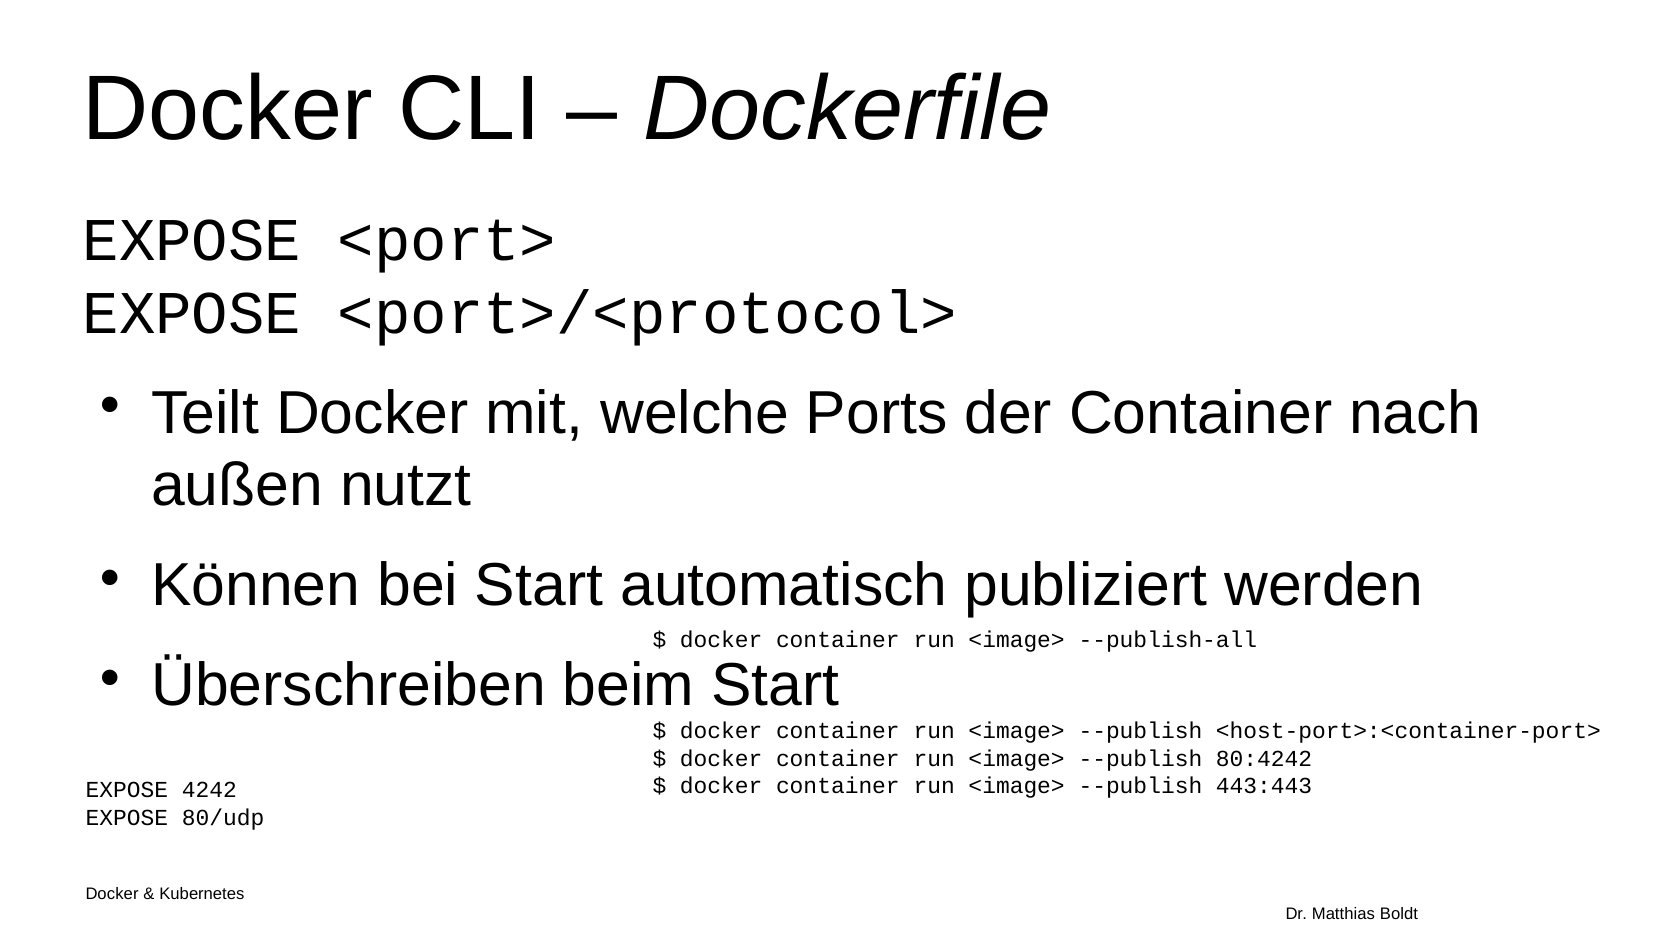

Docker CLI – Dockerfile
EXPOSE <port>
EXPOSE <port>/<protocol>
Teilt Docker mit, welche Ports der Container nach außen nutzt
Können bei Start automatisch publiziert werden
Überschreiben beim Start

$ docker container run <image> --publish-all
$ docker container run <image> --publish <host-port>:<container-port>
$ docker container run <image> --publish 80:4242
$ docker container run <image> --publish 443:443
EXPOSE 4242
EXPOSE 80/udp
Docker & Kubernetes																Dr. Matthias Boldt